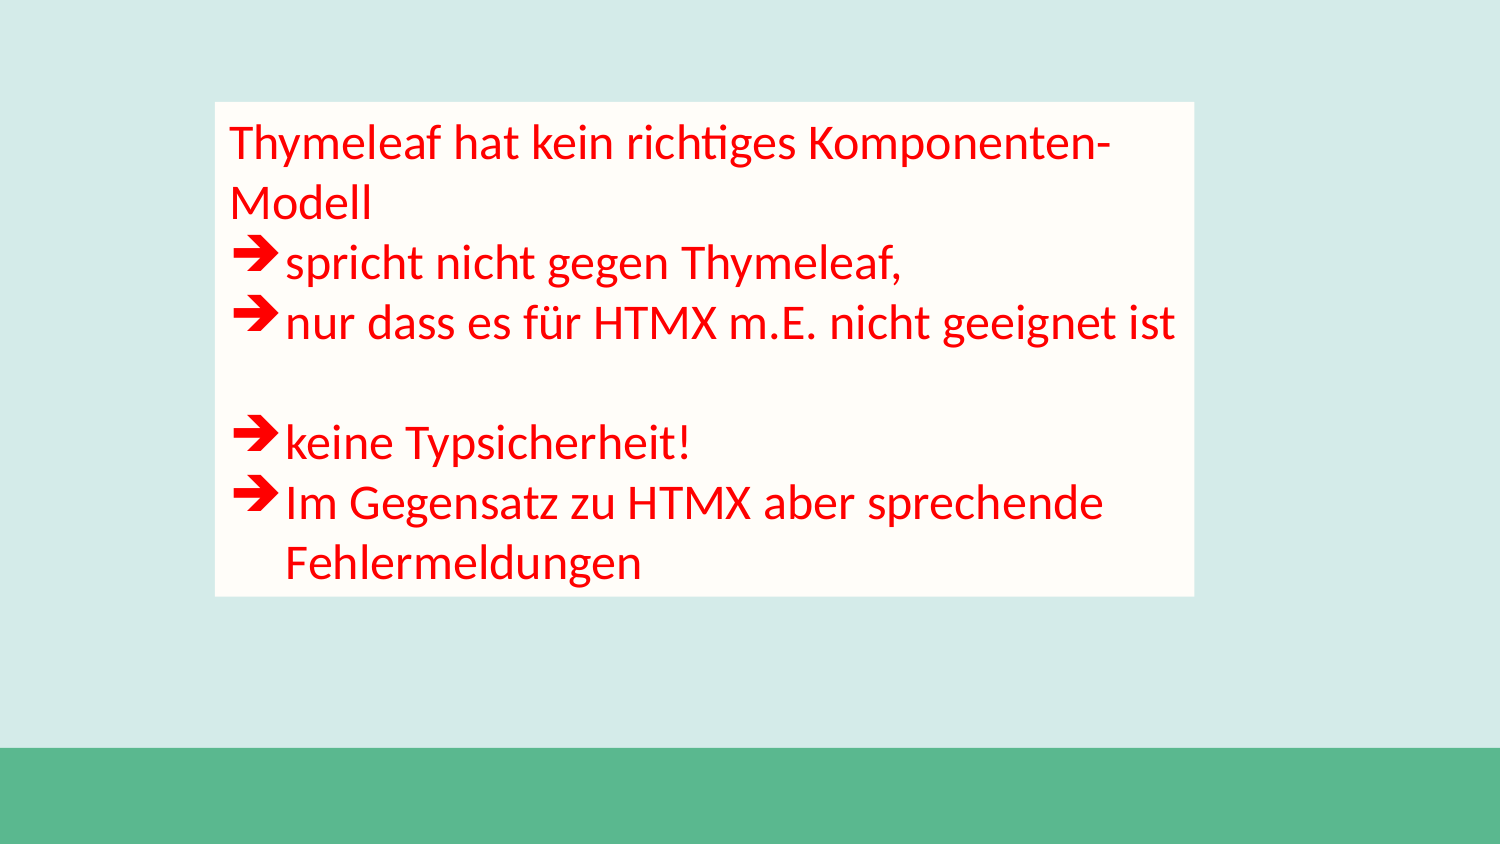

Thymeleaf hat kein richtiges Komponenten-Modell
spricht nicht gegen Thymeleaf,
nur dass es für HTMX m.E. nicht geeignet ist

keine Typsicherheit!
Im Gegensatz zu HTMX aber sprechende Fehlermeldungen
#